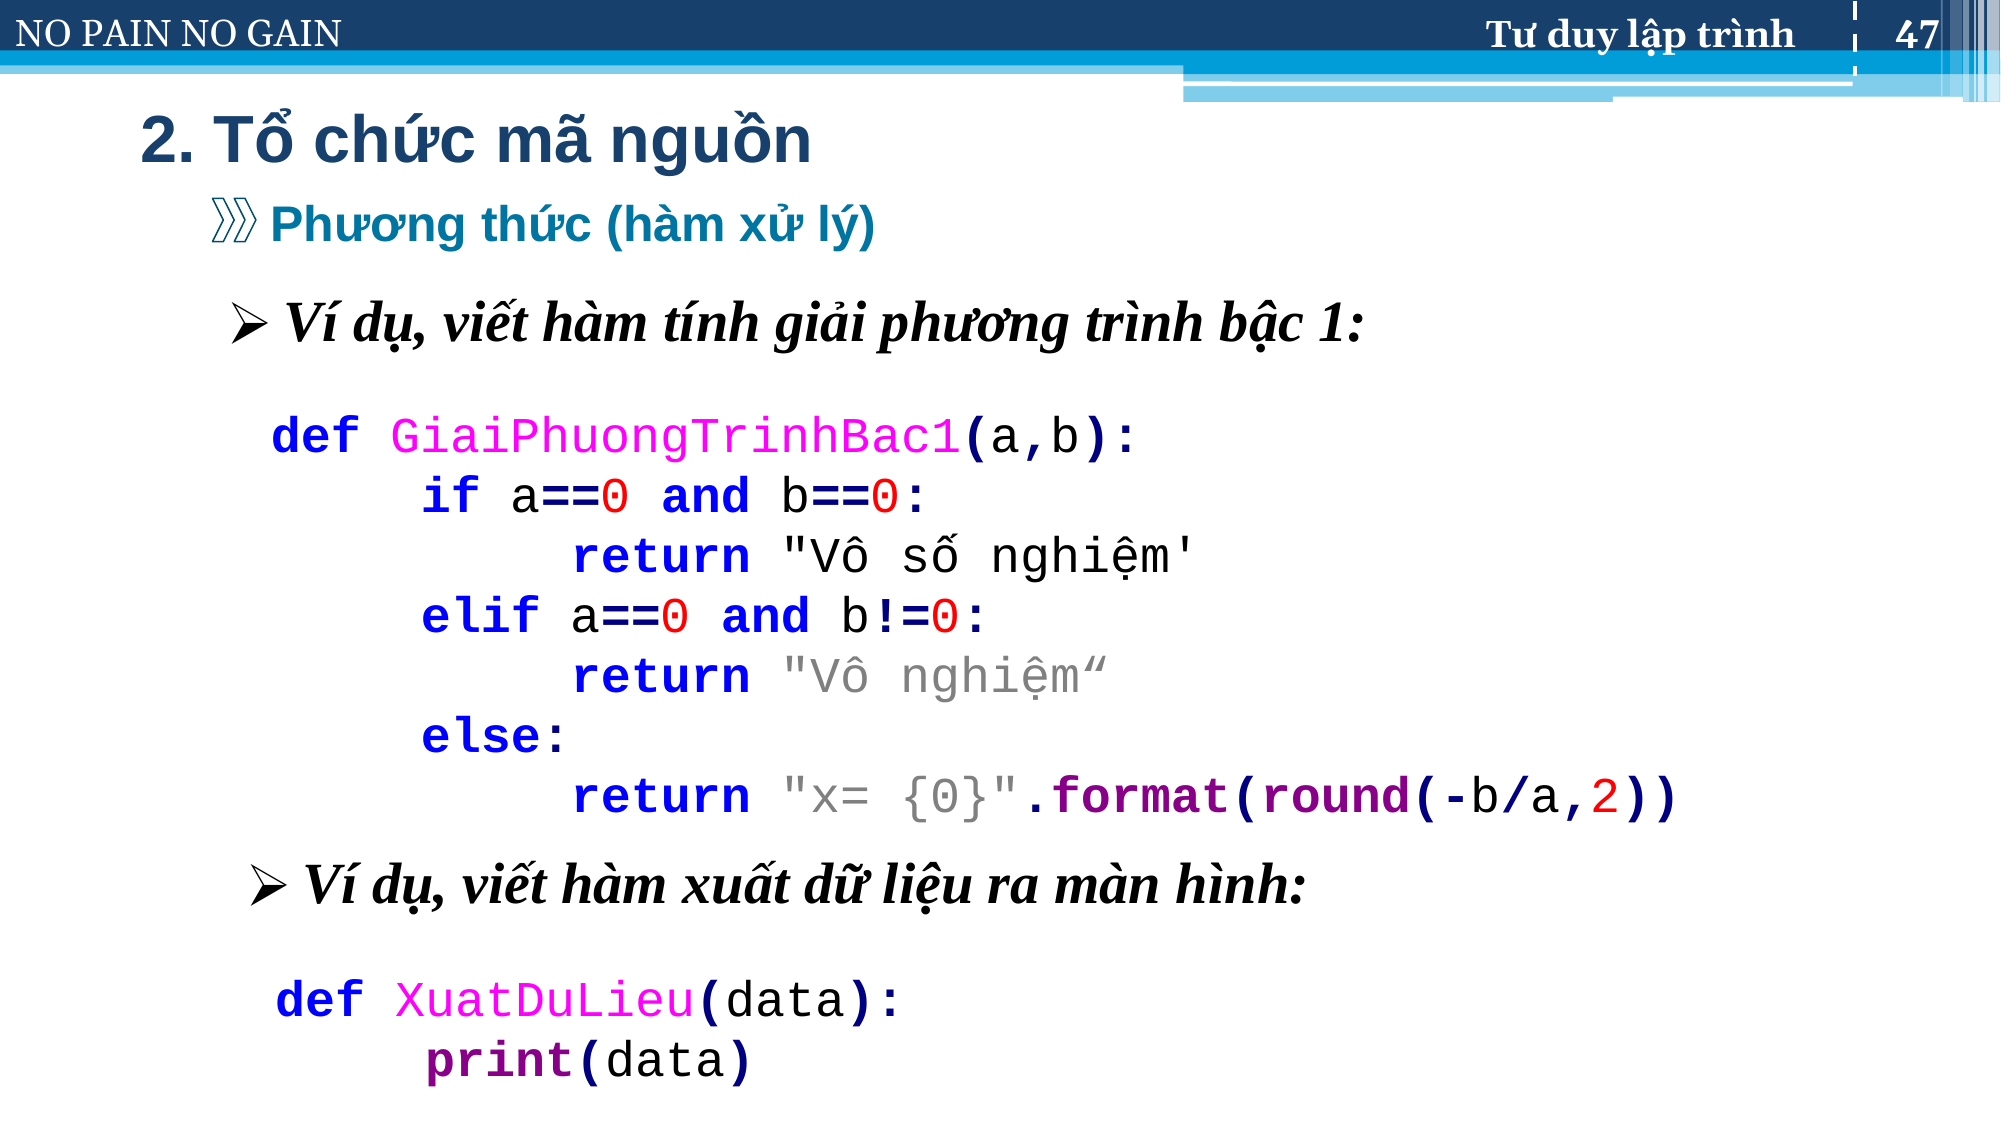

47
# 2. Tổ chức mã nguồn
Phương thức (hàm xử lý)

Ví dụ, viết hàm tính giải phương trình bậc 1:
def GiaiPhuongTrinhBac1(a,b):
	if a==0 and b==0:
		return "Vô số nghiệm'
	elif a==0 and b!=0:
		return "Vô nghiệm“
	else:
		return "x= {0}".format(round(-b/a,2))
Ví dụ, viết hàm xuất dữ liệu ra màn hình:
def XuatDuLieu(data):
	print(data)